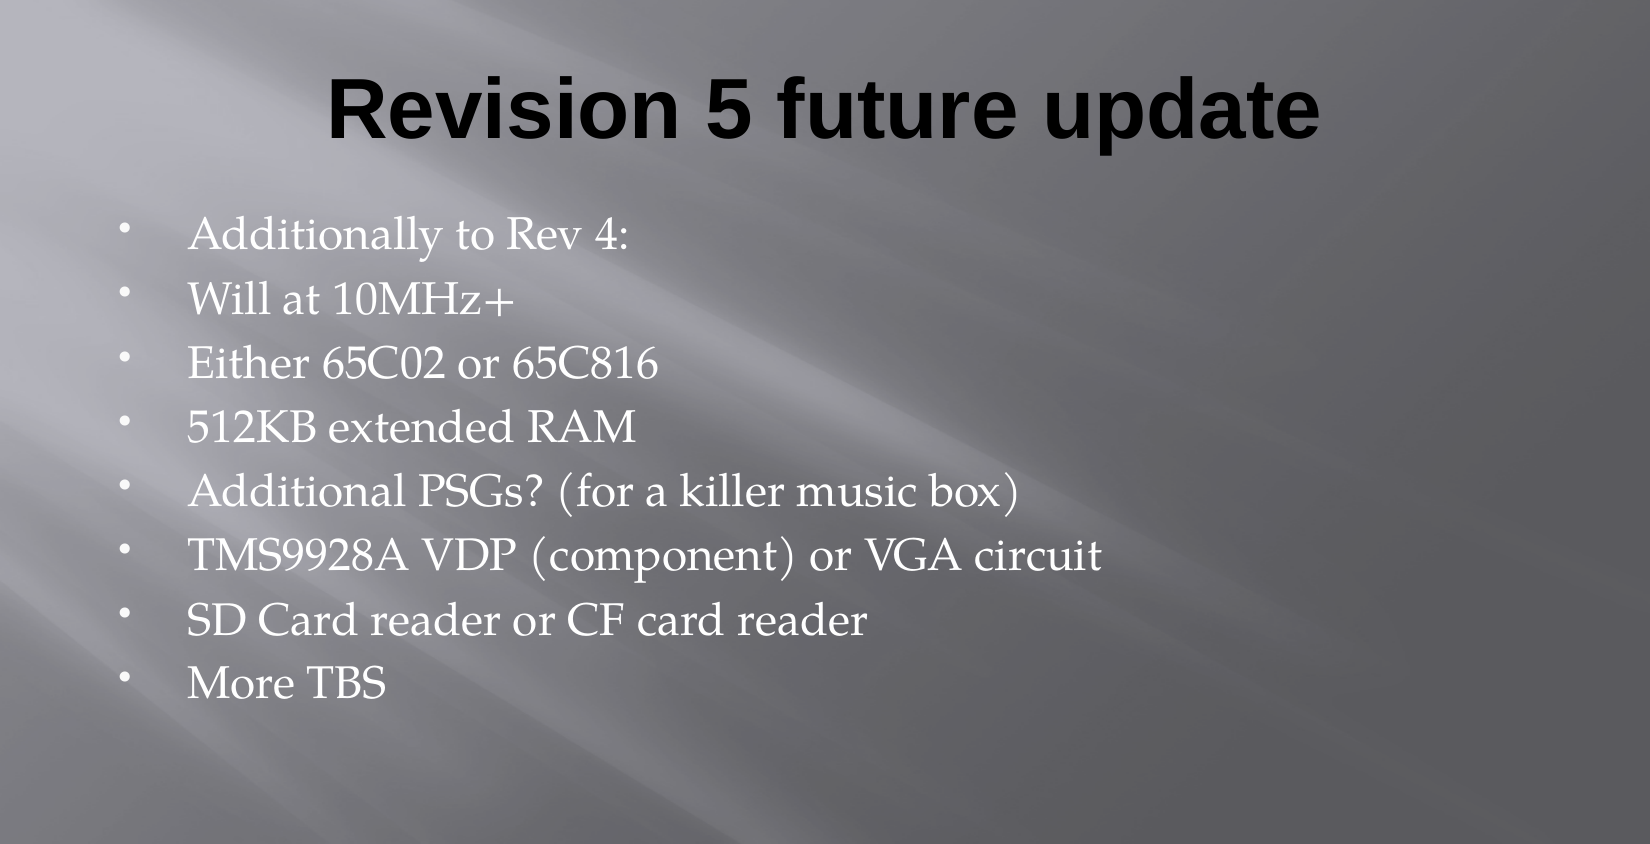

# Revision 5 future update
Additionally to Rev 4:
Will at 10MHz+
Either 65C02 or 65C816
512KB extended RAM
Additional PSGs? (for a killer music box)
TMS9928A VDP (component) or VGA circuit
SD Card reader or CF card reader
More TBS